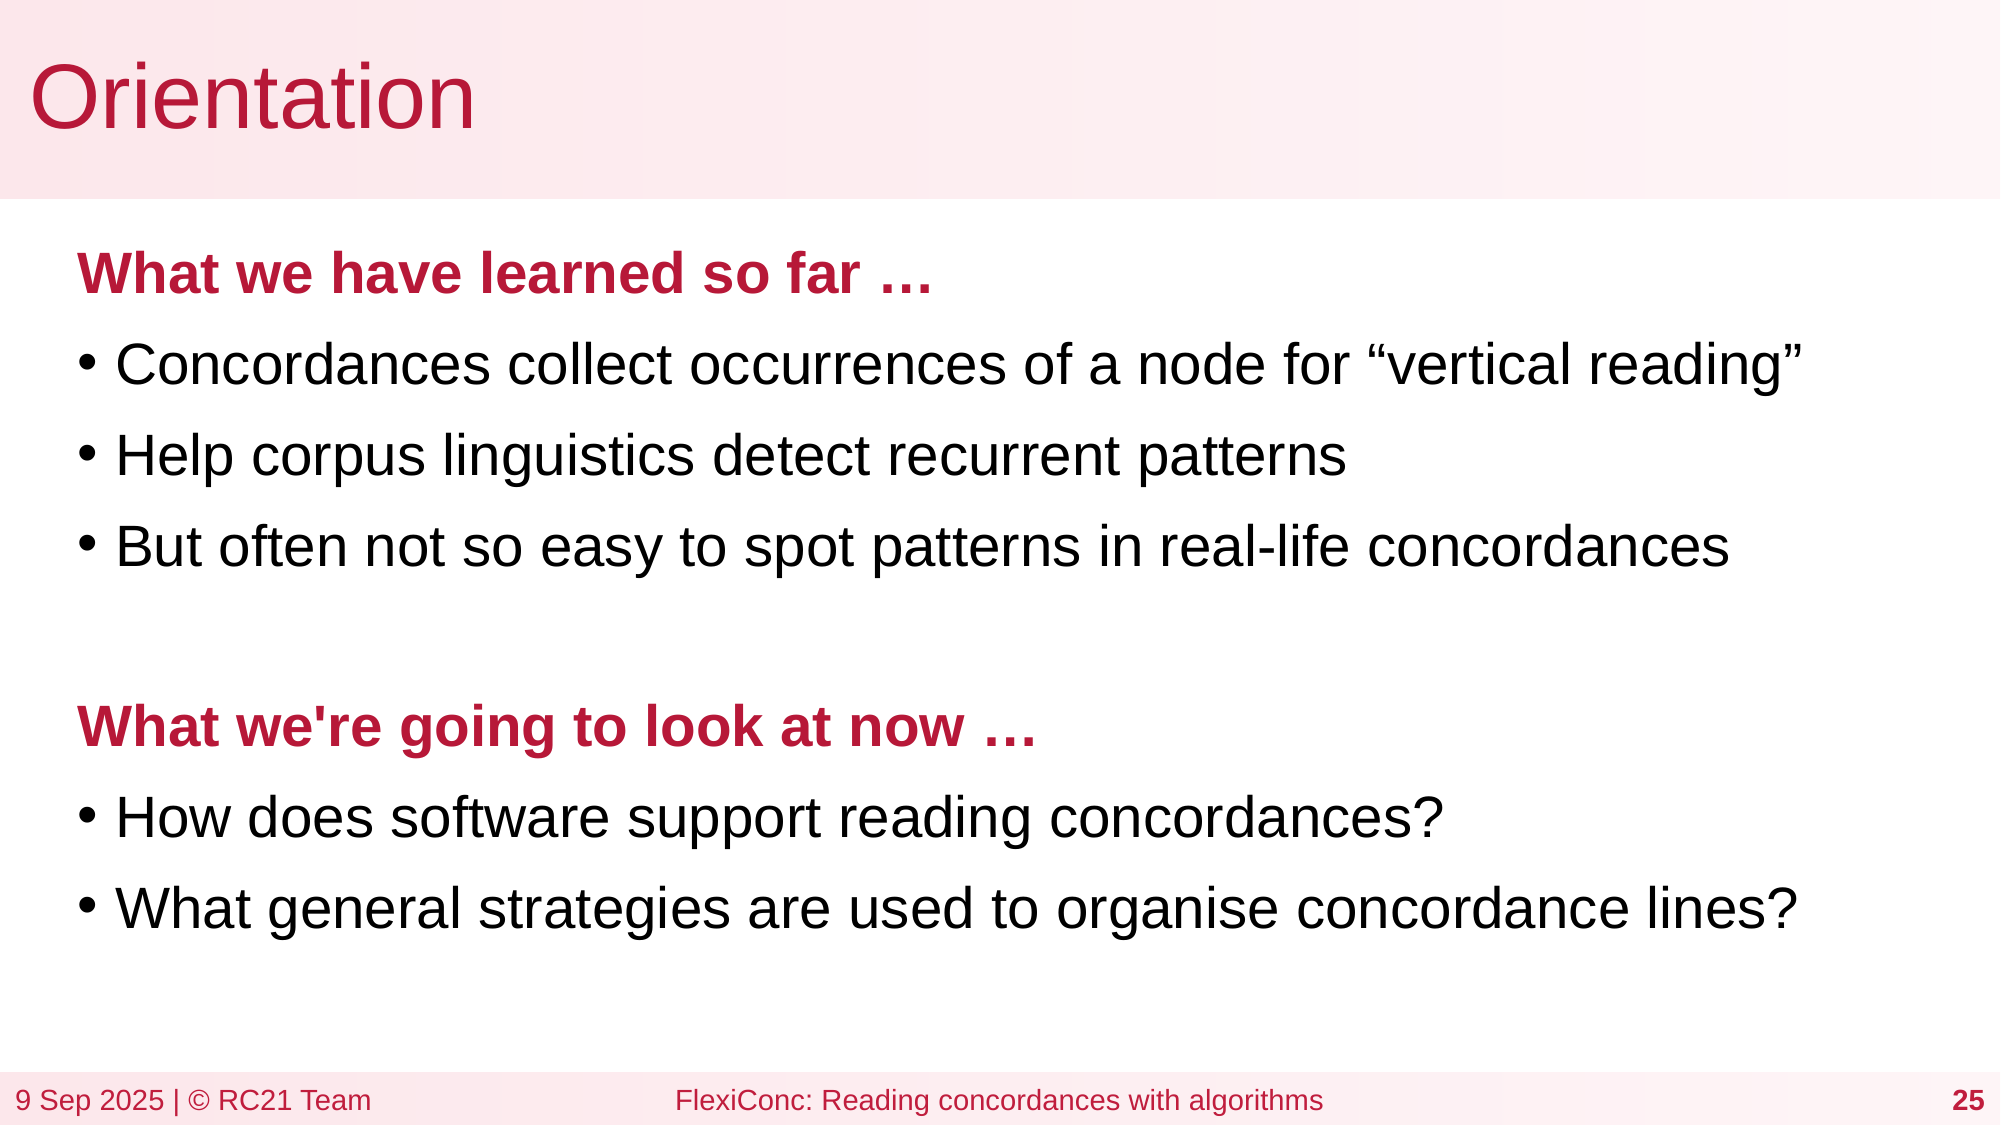

# Orientation
What we have learned so far …
Concordances collect occurrences of a node for “vertical reading”
Help corpus linguistics detect recurrent patterns
But often not so easy to spot patterns in real-life concordances

What we're going to look at now …
How does software support reading concordances?
What general strategies are used to organise concordance lines?
FlexiConc: Reading concordances with algorithms
9 Sep 2025 | © RC21 Team
25